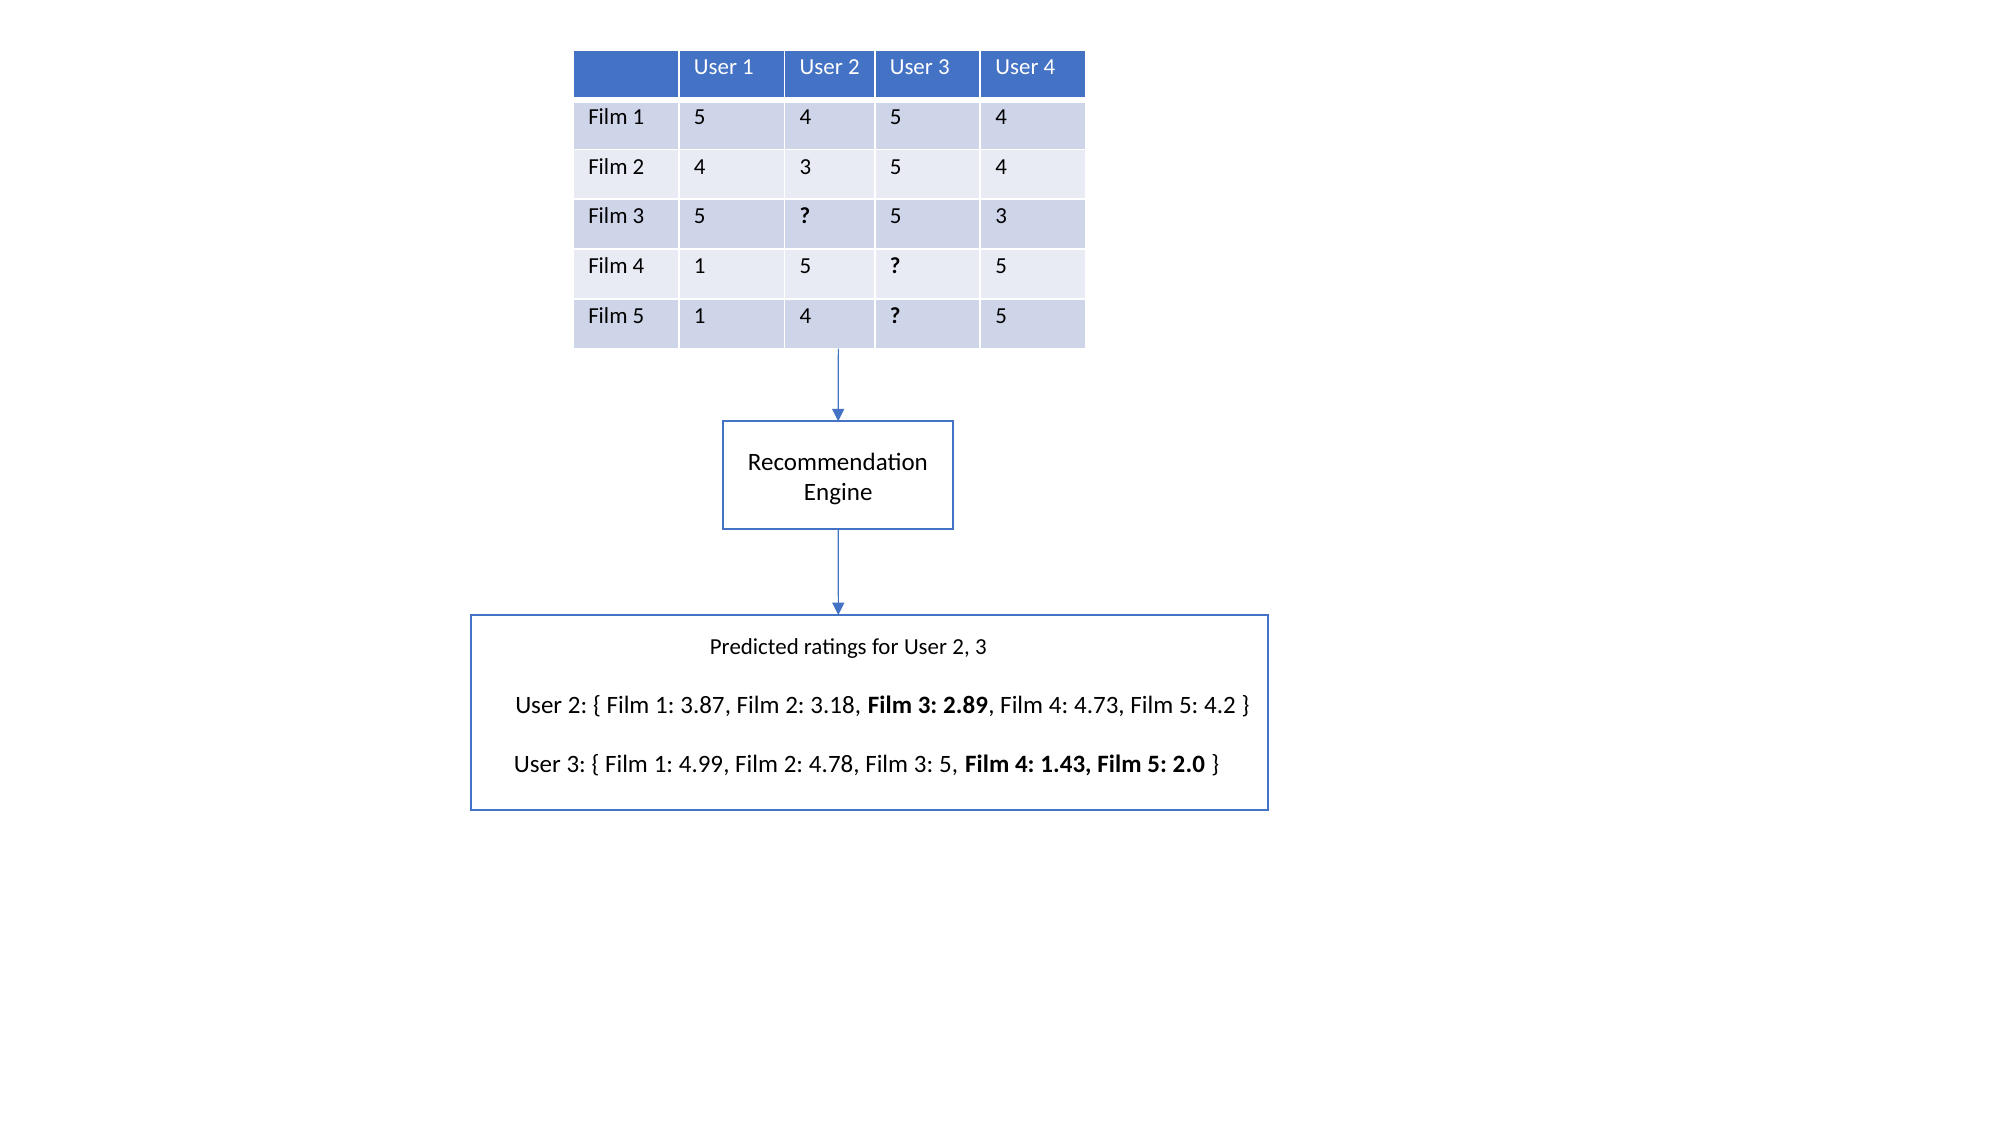

|  | User 1 | User 2 | User 3 | User 4 |
| --- | --- | --- | --- | --- |
| Film 1 | 5 | 4 | 5 | 4 |
| Film 2 | 4 | 3 | 5 | 4 |
| Film 3 | 5 | ? | 5 | 3 |
| Film 4 | 1 | 5 | ? | 5 |
| Film 5 | 1 | 4 | ? | 5 |
Recommendation Engine

Predicted ratings for User 2, 3
User 2: { Film 1: 3.87, Film 2: 3.18, Film 3: 2.89, Film 4: 4.73, Film 5: 4.2 }
User 3: { Film 1: 4.99, Film 2: 4.78, Film 3: 5, Film 4: 1.43, Film 5: 2.0 }